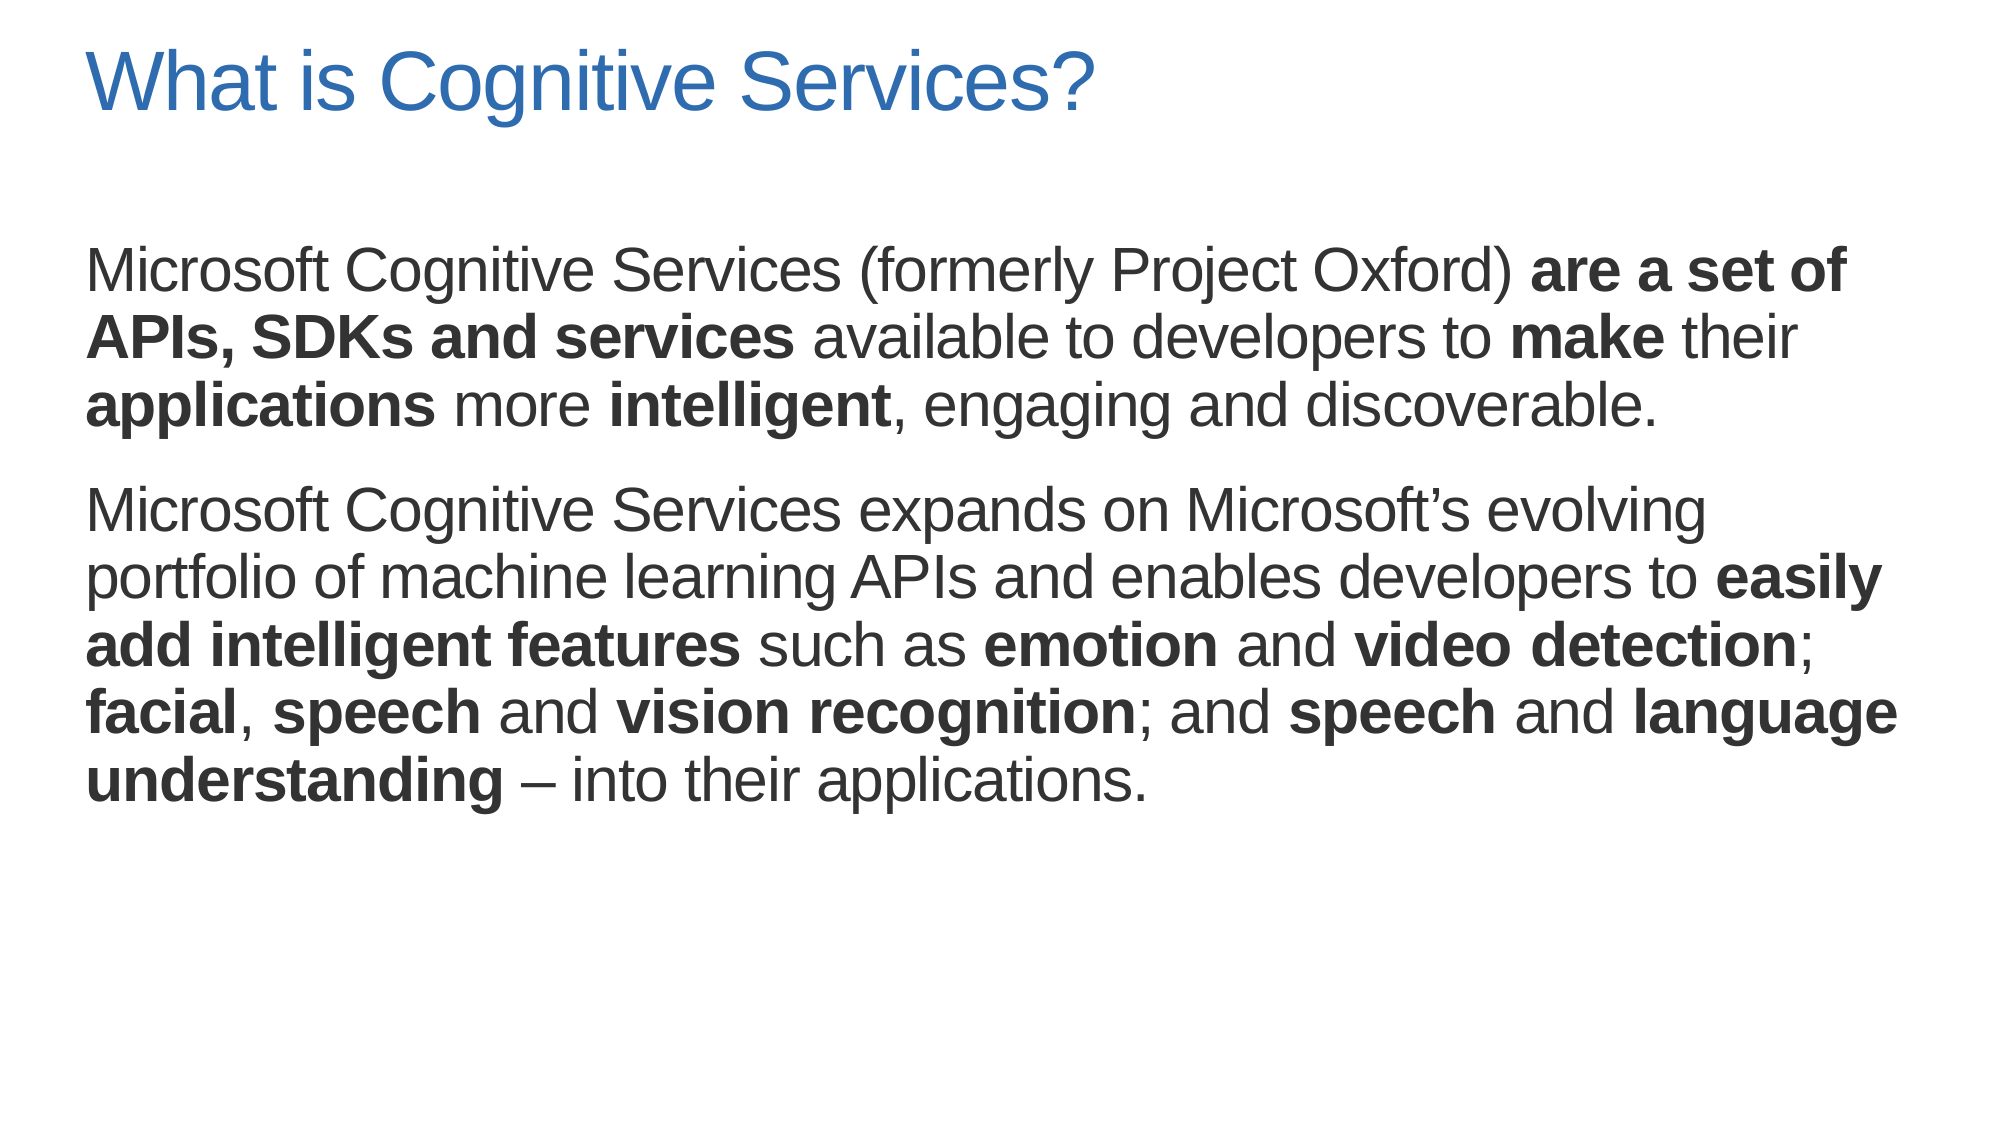

# What is Cognitive Services?
Microsoft Cognitive Services (formerly Project Oxford) are a set of APIs, SDKs and services available to developers to make their applications more intelligent, engaging and discoverable.
Microsoft Cognitive Services expands on Microsoft’s evolving portfolio of machine learning APIs and enables developers to easily add intelligent features such as emotion and video detection; facial, speech and vision recognition; and speech and language understanding – into their applications.